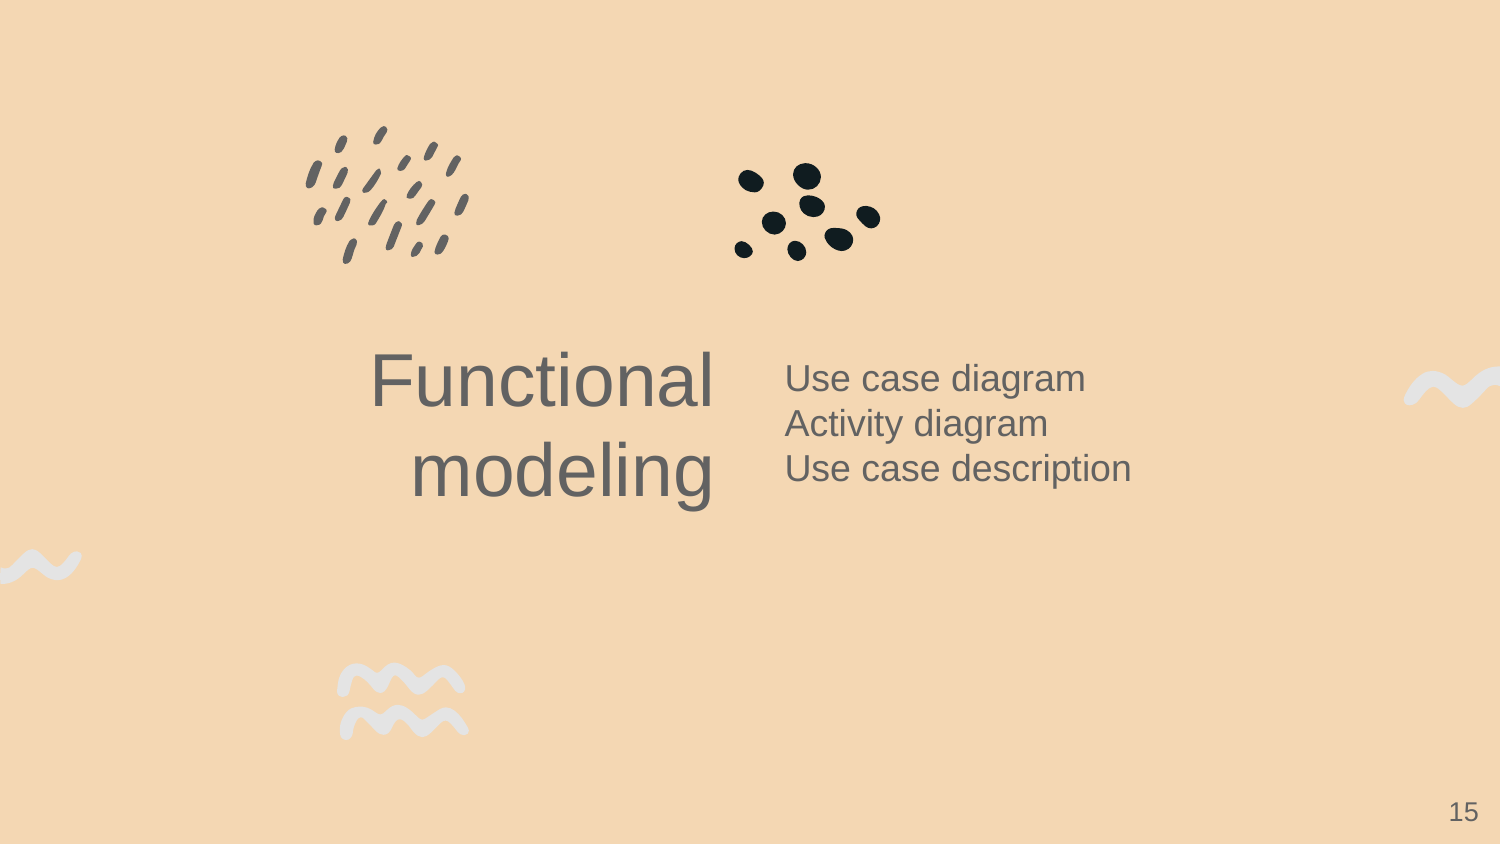

# Functional modeling
Use case diagram
Activity diagram
Use case description
15